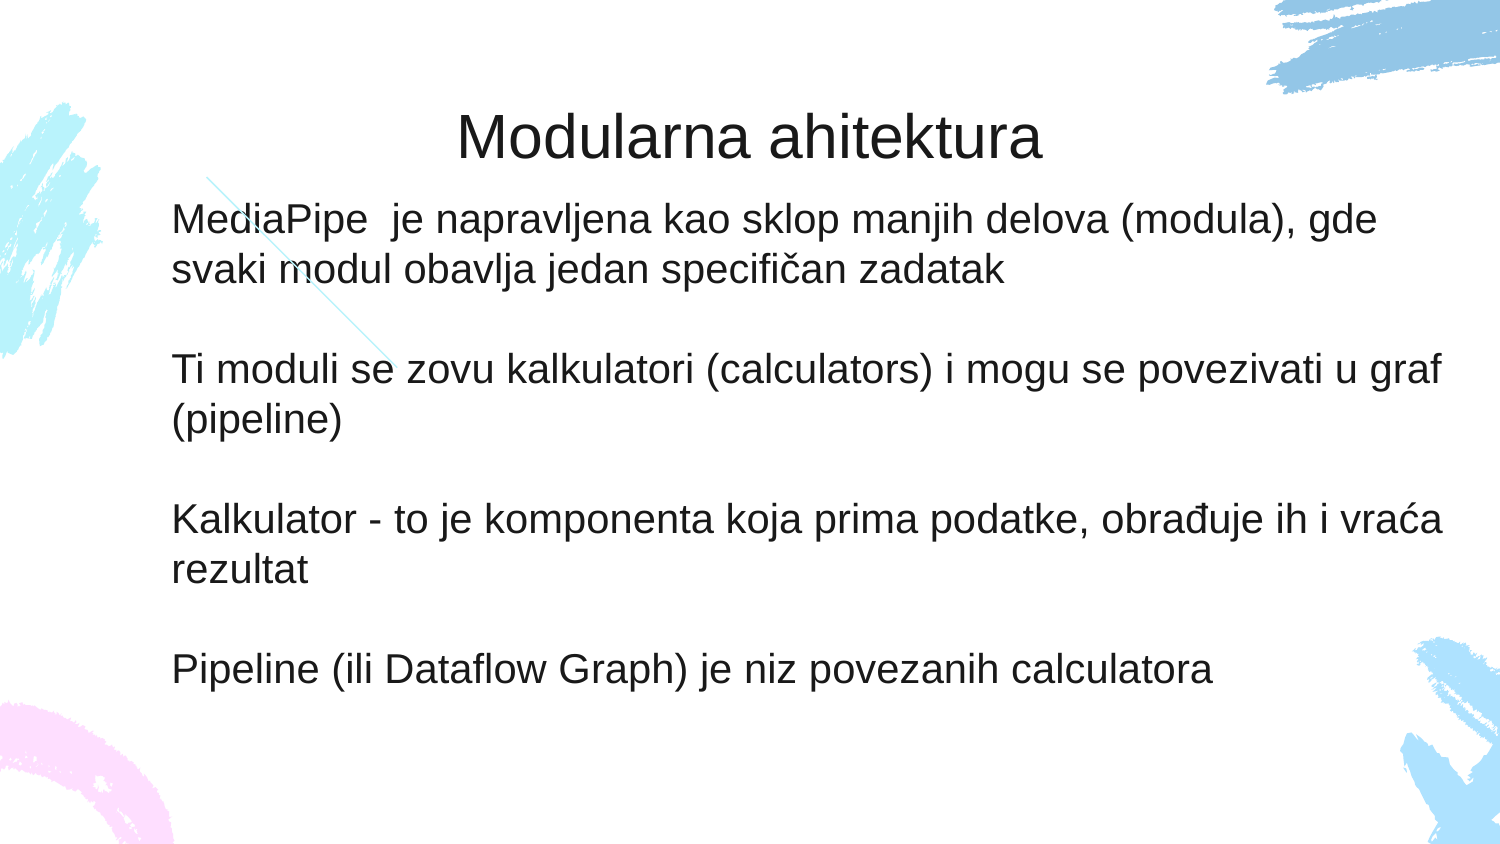

Modularna ahitektura
MediaPipe  je napravljena kao sklop manjih delova (modula), gde svaki modul obavlja jedan specifičan zadatak

Ti moduli se zovu kalkulatori (calculators) i mogu se povezivati u graf (pipeline)

Kalkulator - to je komponenta koja prima podatke, obrađuje ih i vraća rezultat

Pipeline (ili Dataflow Graph) je niz povezanih calculatora